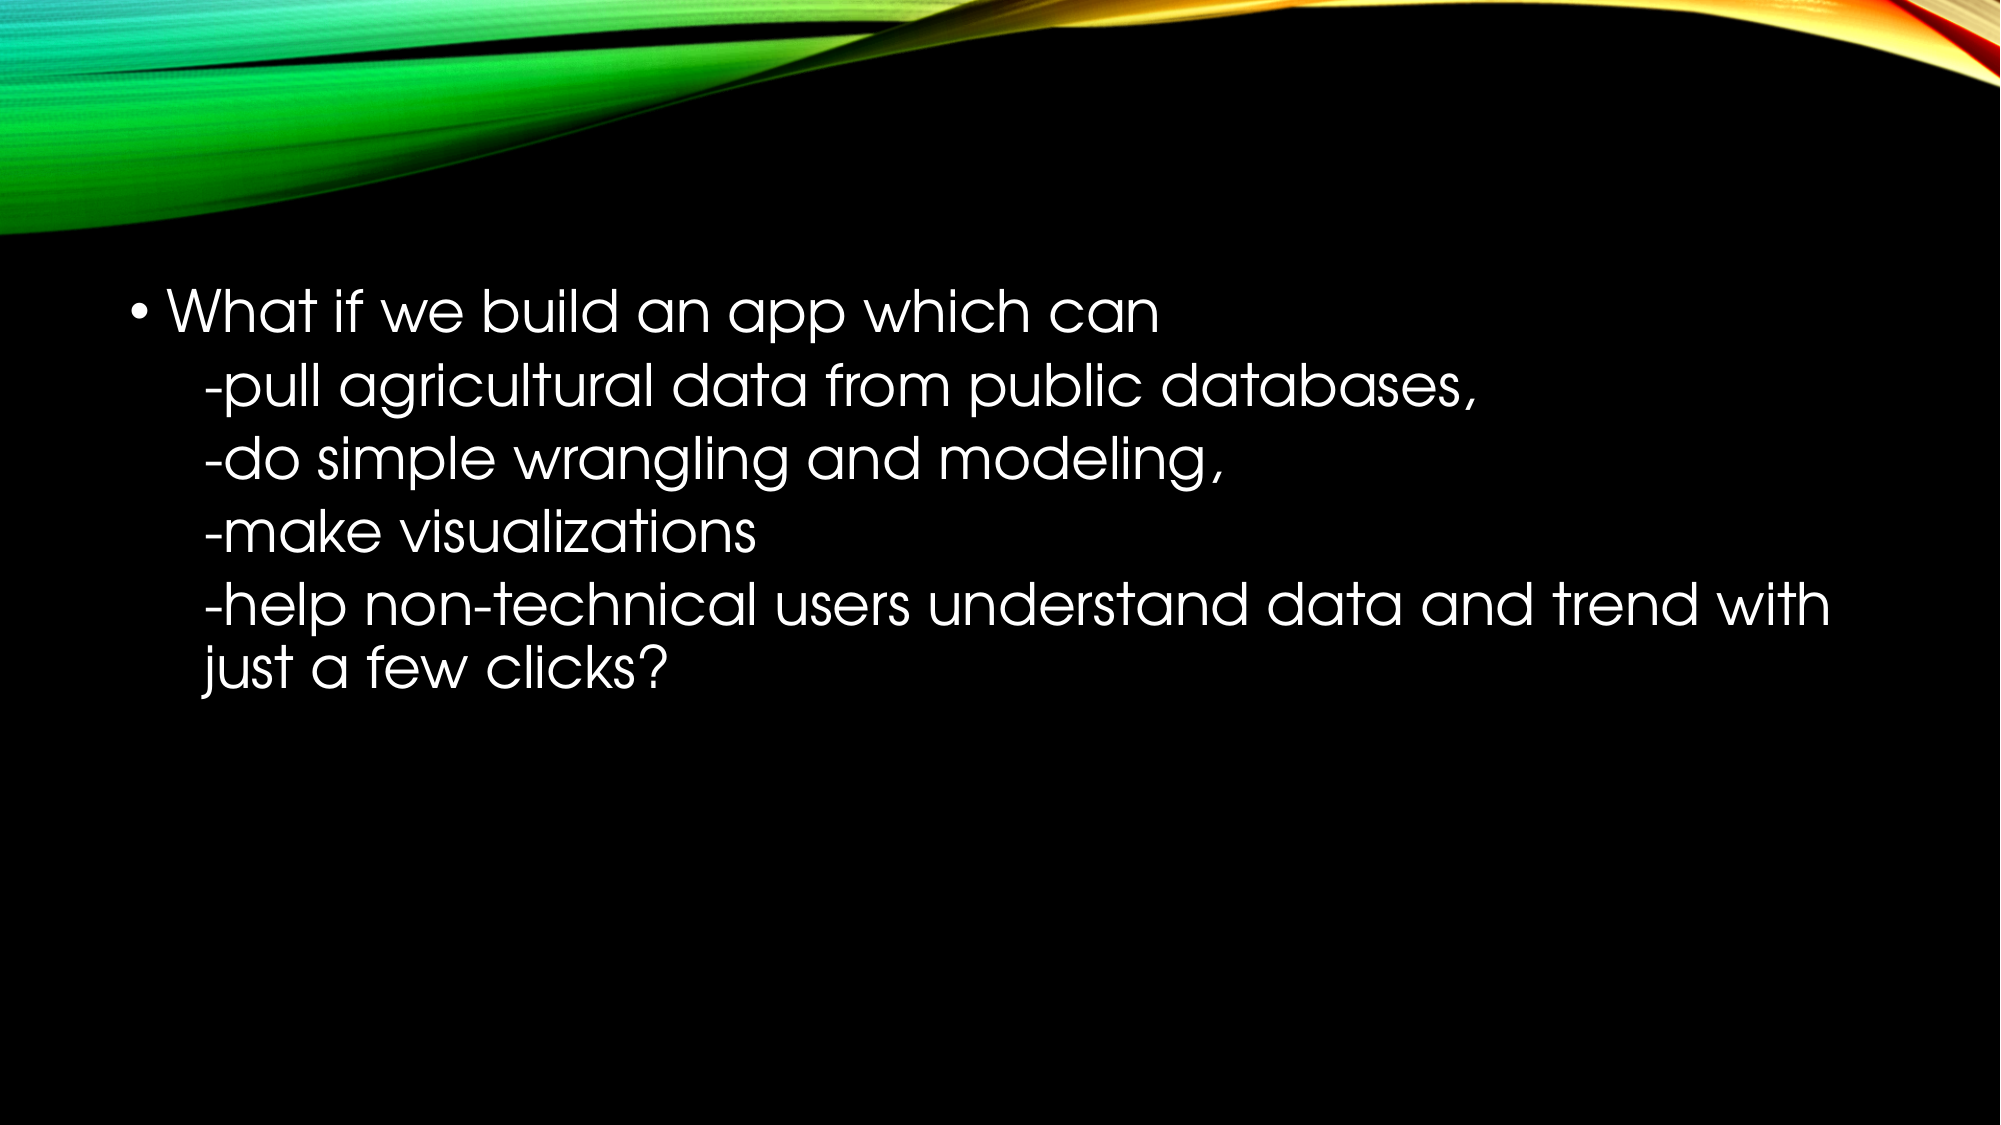

What if we build an app which can
-pull agricultural data from public databases,
-do simple wrangling and modeling,
-make visualizations
-help non-technical users understand data and trend with just a few clicks?